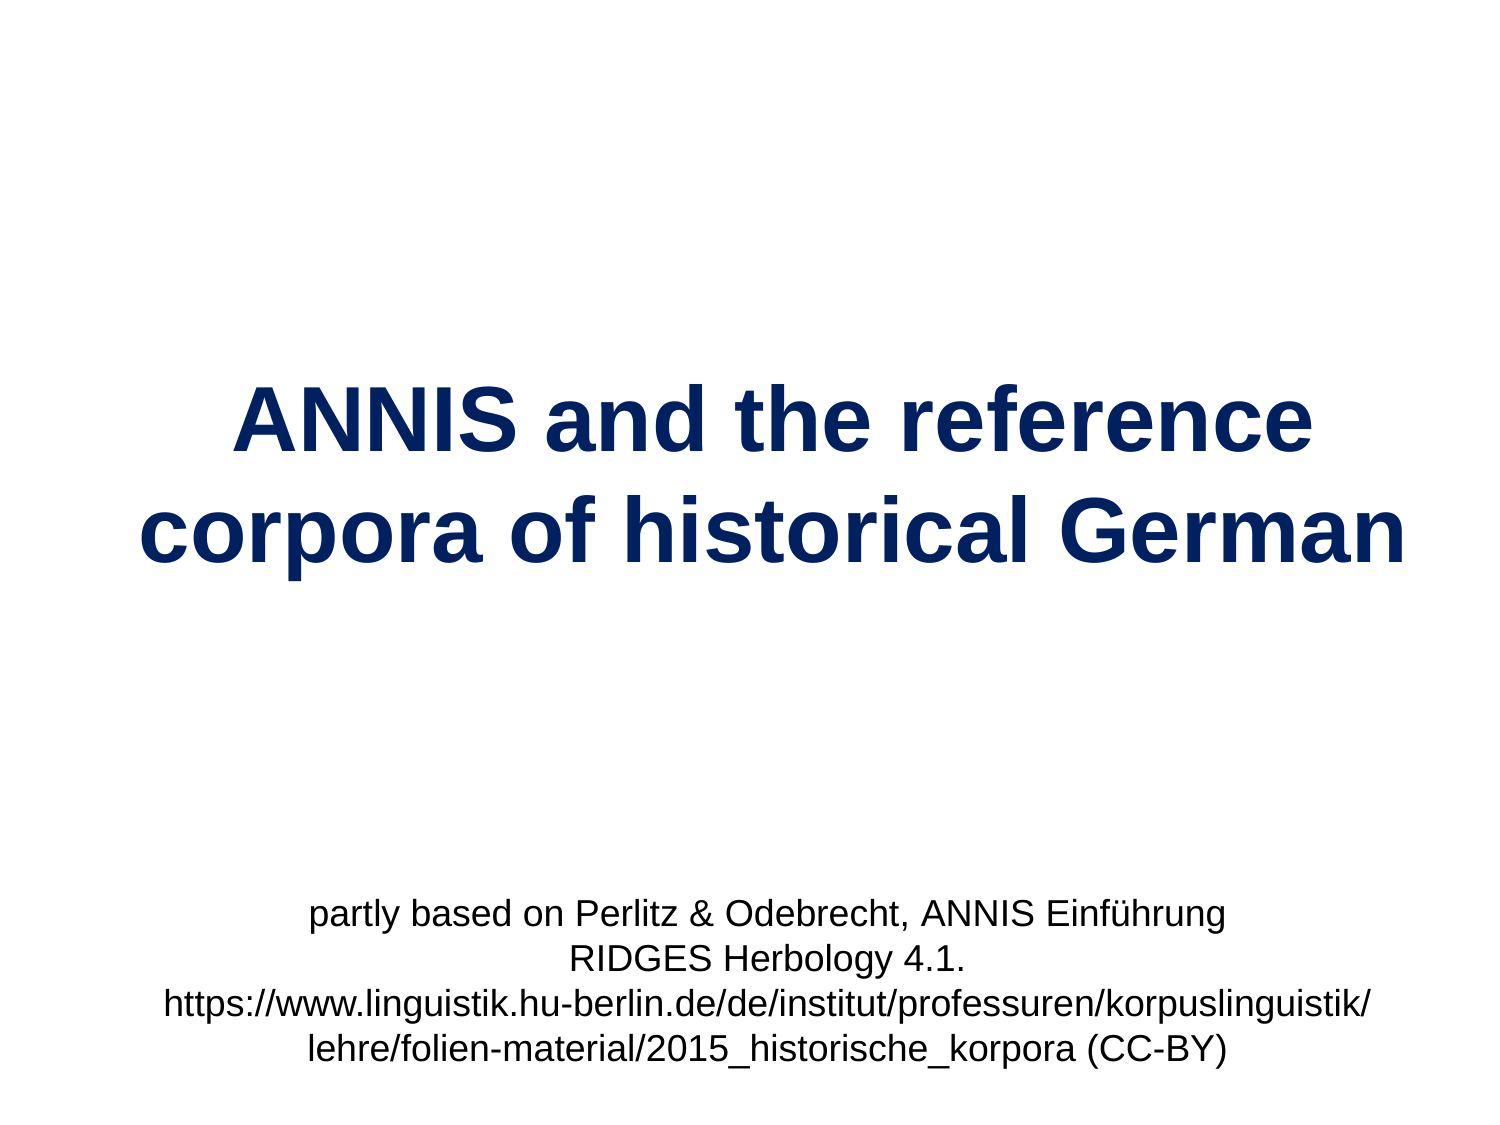

# ANNIS and the reference corpora of historical German
partly based on Perlitz & Odebrecht, ANNIS Einführung
RIDGES Herbology 4.1. https://www.linguistik.hu-berlin.de/de/institut/professuren/korpuslinguistik/lehre/folien-material/2015_historische_korpora (CC-BY)